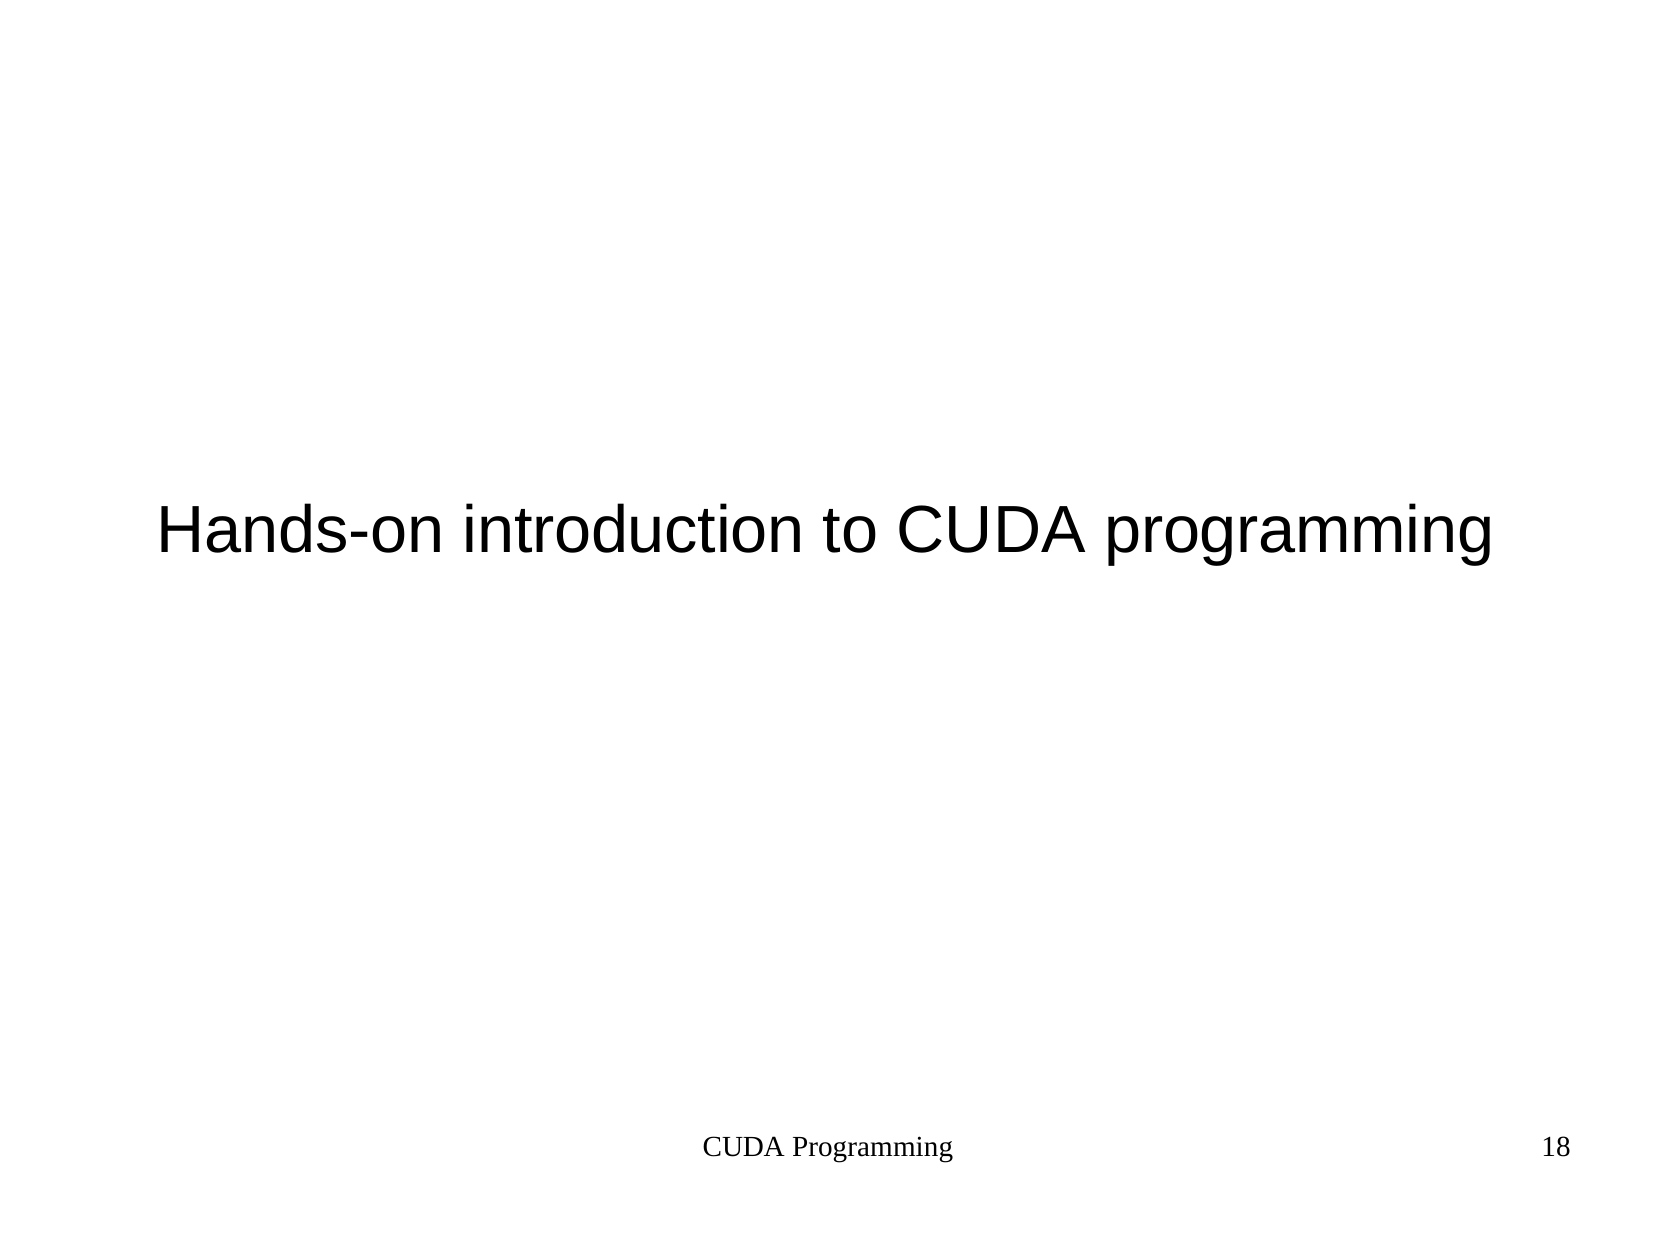

# Hands-on introduction to CUDA programming
CUDA Programming
18